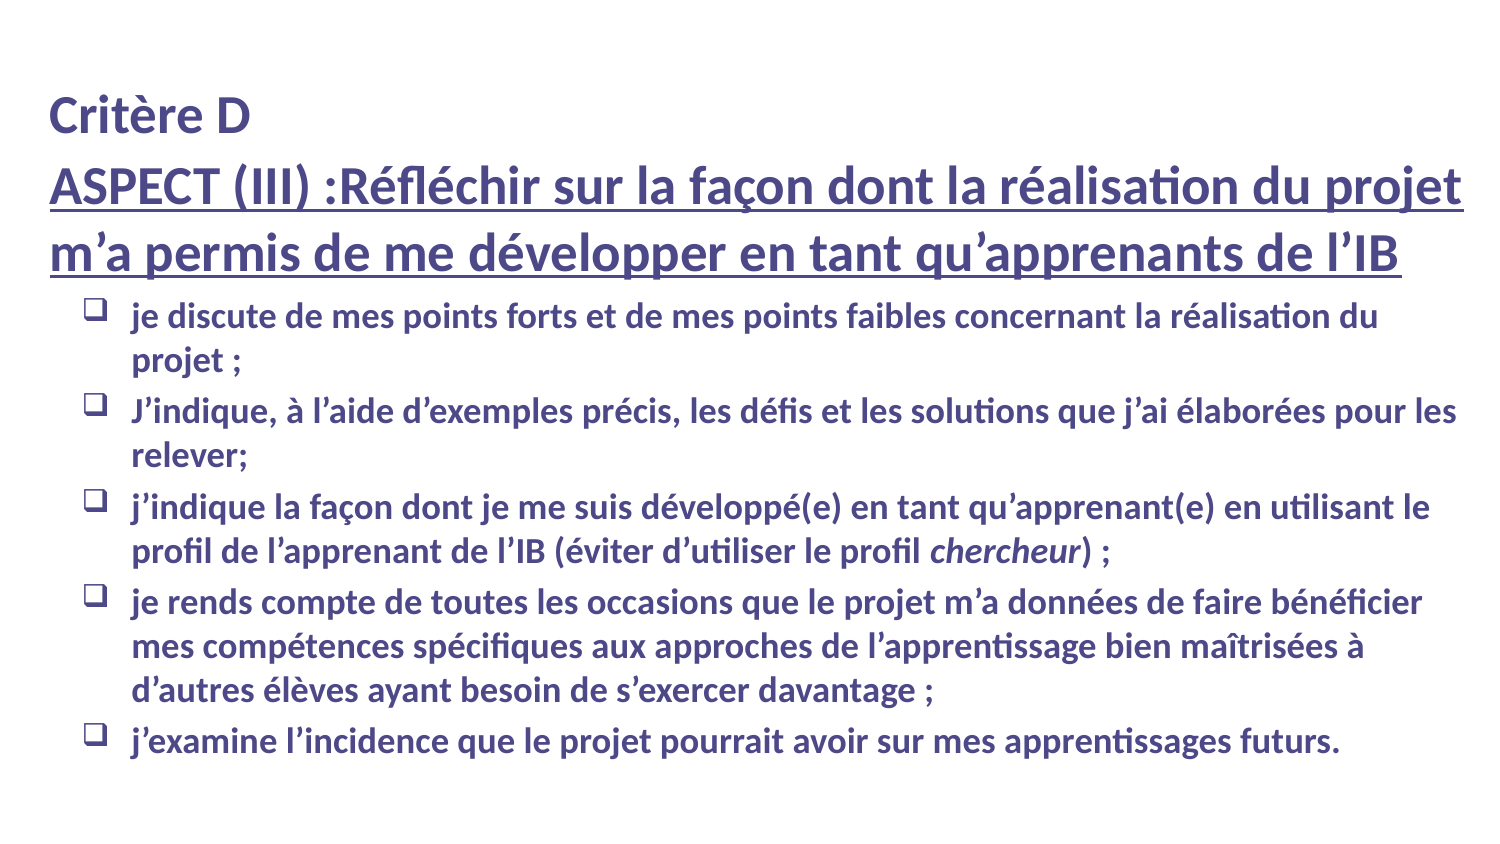

Critère D
Aspect (iii) :Réfléchir sur la façon dont la réalisation du projet m’a permis de me développer en tant qu’apprenants de l’IB
je discute de mes points forts et de mes points faibles concernant la réalisation du projet ;
J’indique, à l’aide d’exemples précis, les défis et les solutions que j’ai élaborées pour les relever;
j’indique la façon dont je me suis développé(e) en tant qu’apprenant(e) en utilisant le profil de l’apprenant de l’IB (éviter d’utiliser le profil chercheur) ;
je rends compte de toutes les occasions que le projet m’a données de faire bénéficier mes compétences spécifiques aux approches de l’apprentissage bien maîtrisées à d’autres élèves ayant besoin de s’exercer davantage ;
j’examine l’incidence que le projet pourrait avoir sur mes apprentissages futurs.